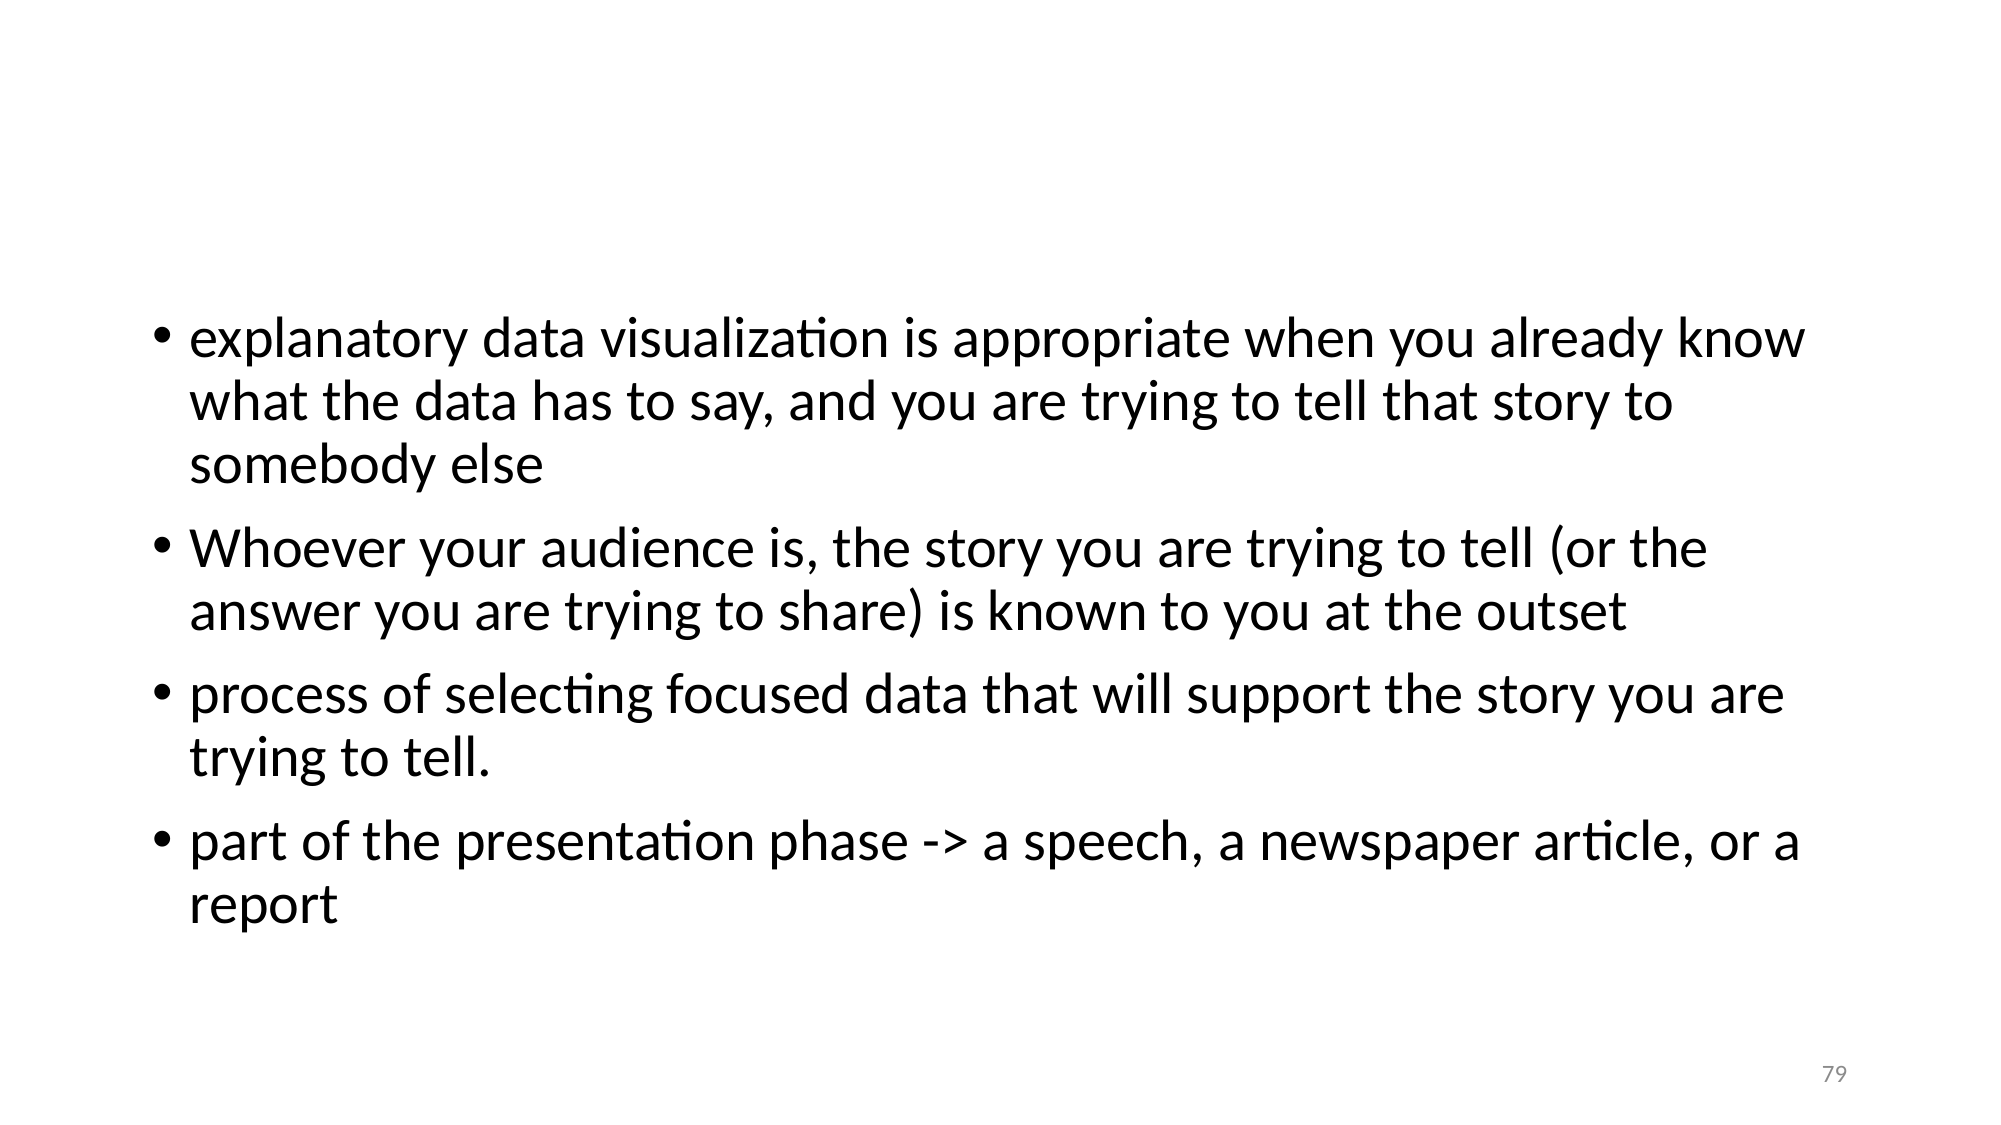

#
explanatory data visualization is appropriate when you already know what the data has to say, and you are trying to tell that story to somebody else
Whoever your audience is, the story you are trying to tell (or the answer you are trying to share) is known to you at the outset
process of selecting focused data that will support the story you are trying to tell.
part of the presentation phase -> a speech, a newspaper article, or a report
79